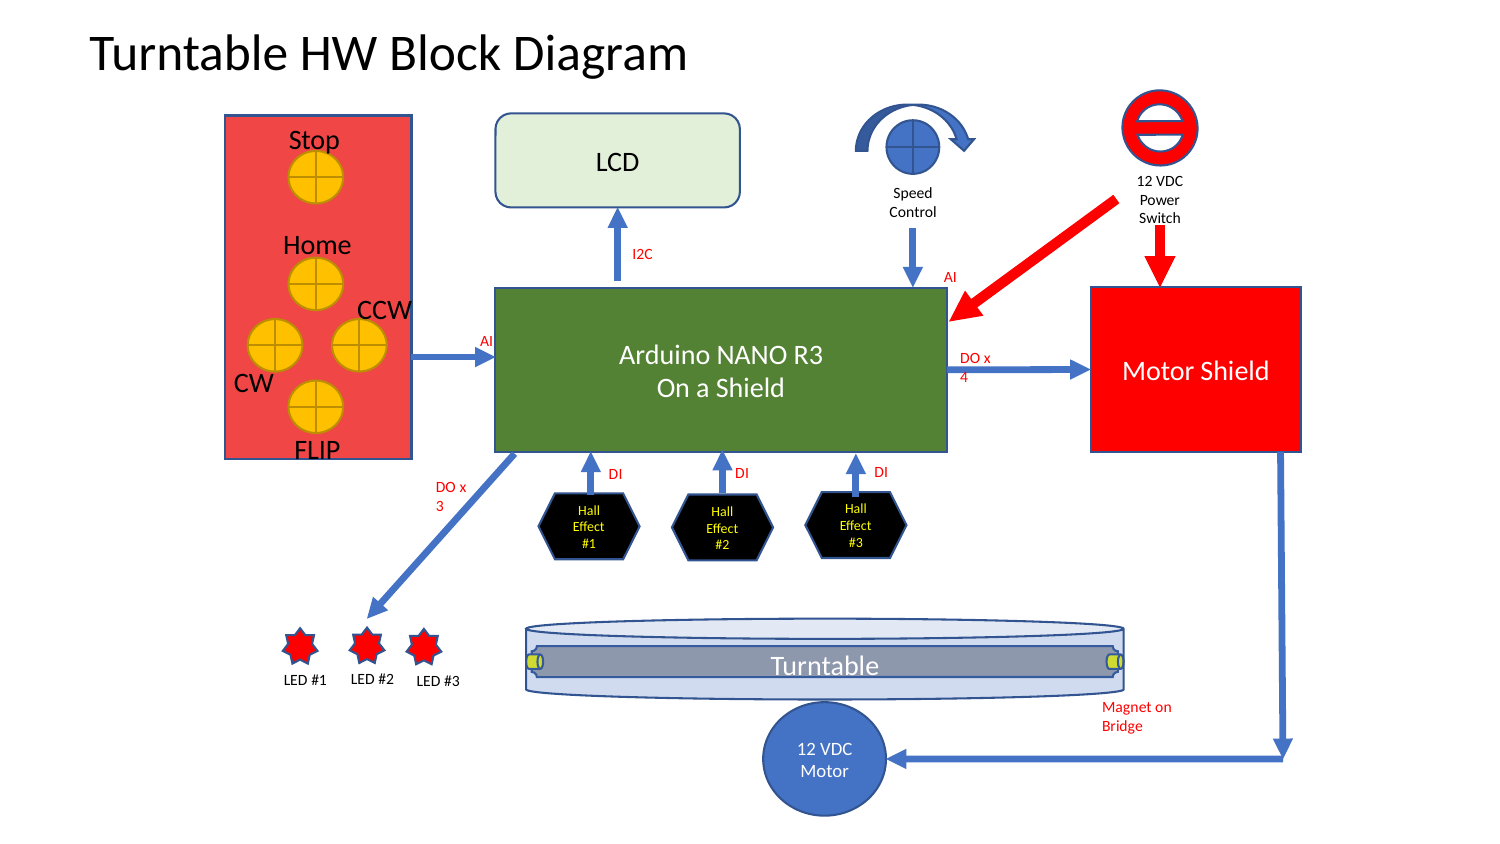

# Turntable HW Block Diagram

12 VDC Power
Switch

Speed
Control
LCD
Stop

Home
CCW
CW
FLIP
I2C
AI
Motor Shield
Arduino NANO R3
On a Shield
AI
DO x 4
DI
DI
DI
DO x 3
Hall Effect #3
Hall Effect #1
Hall Effect #2
Turntable

LED #2

LED #1

LED #3
Magnet on Bridge
12 VDC Motor